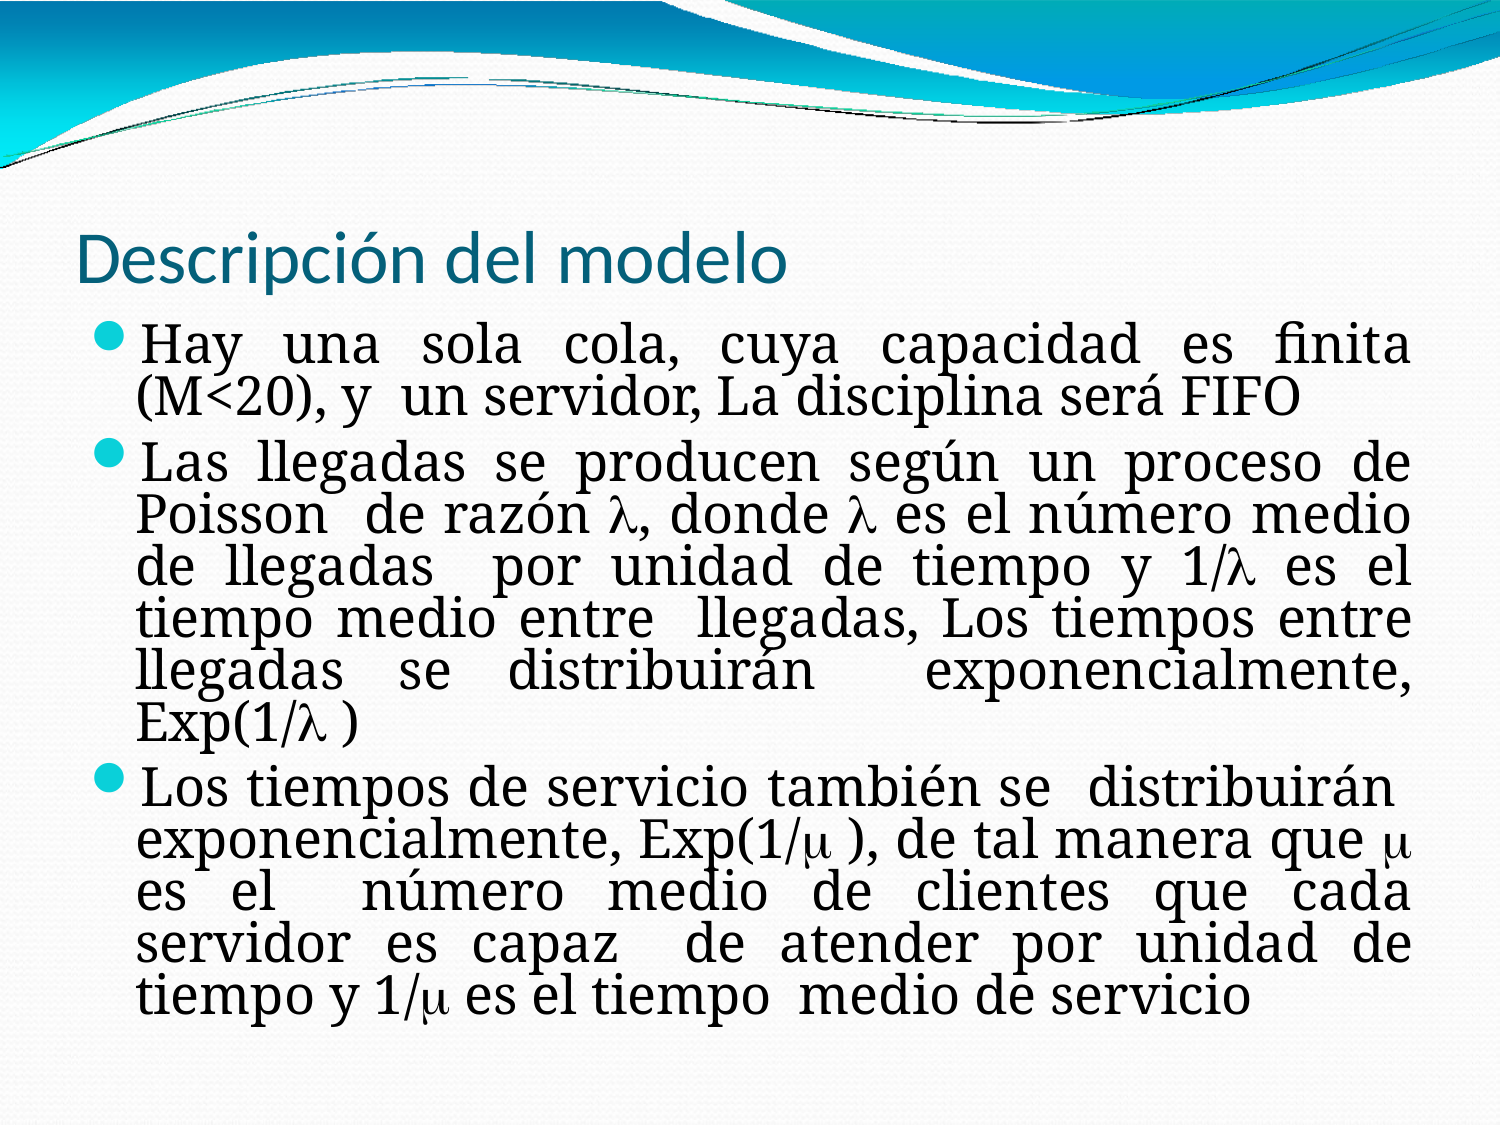

# Descripción del modelo
Hay una sola cola, cuya capacidad es finita (M<20), y  un servidor, La disciplina será FIFO
Las llegadas se producen según un proceso de Poisson  de razón λ, donde λ es el número medio de llegadas  por unidad de tiempo y 1/λ es el tiempo medio entre  llegadas, Los tiempos entre llegadas se distribuirán  exponencialmente, Exp(1/λ )
Los tiempos de servicio también se  distribuirán  exponencialmente, Exp(1/μ ), de tal manera que μ es el  número medio de clientes que cada servidor es capaz  de atender por unidad de tiempo y 1/μ es el tiempo  medio de servicio